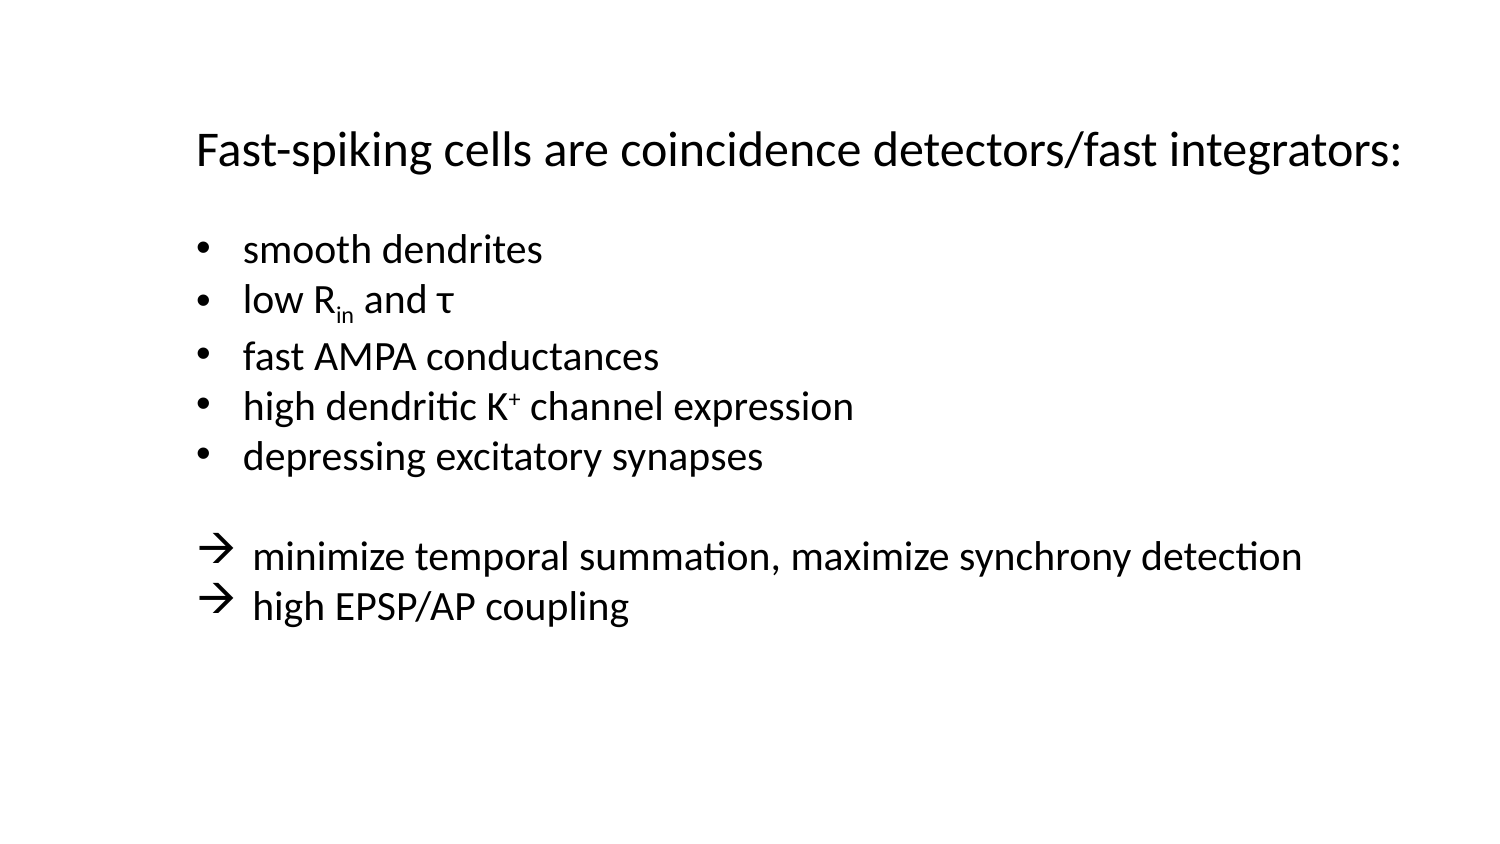

Fast-spiking cells are coincidence detectors/fast integrators:

smooth dendrites
low Rin and τ
fast AMPA conductances
high dendritic K+ channel expression
depressing excitatory synapses

minimize temporal summation, maximize synchrony detection
high EPSP/AP coupling